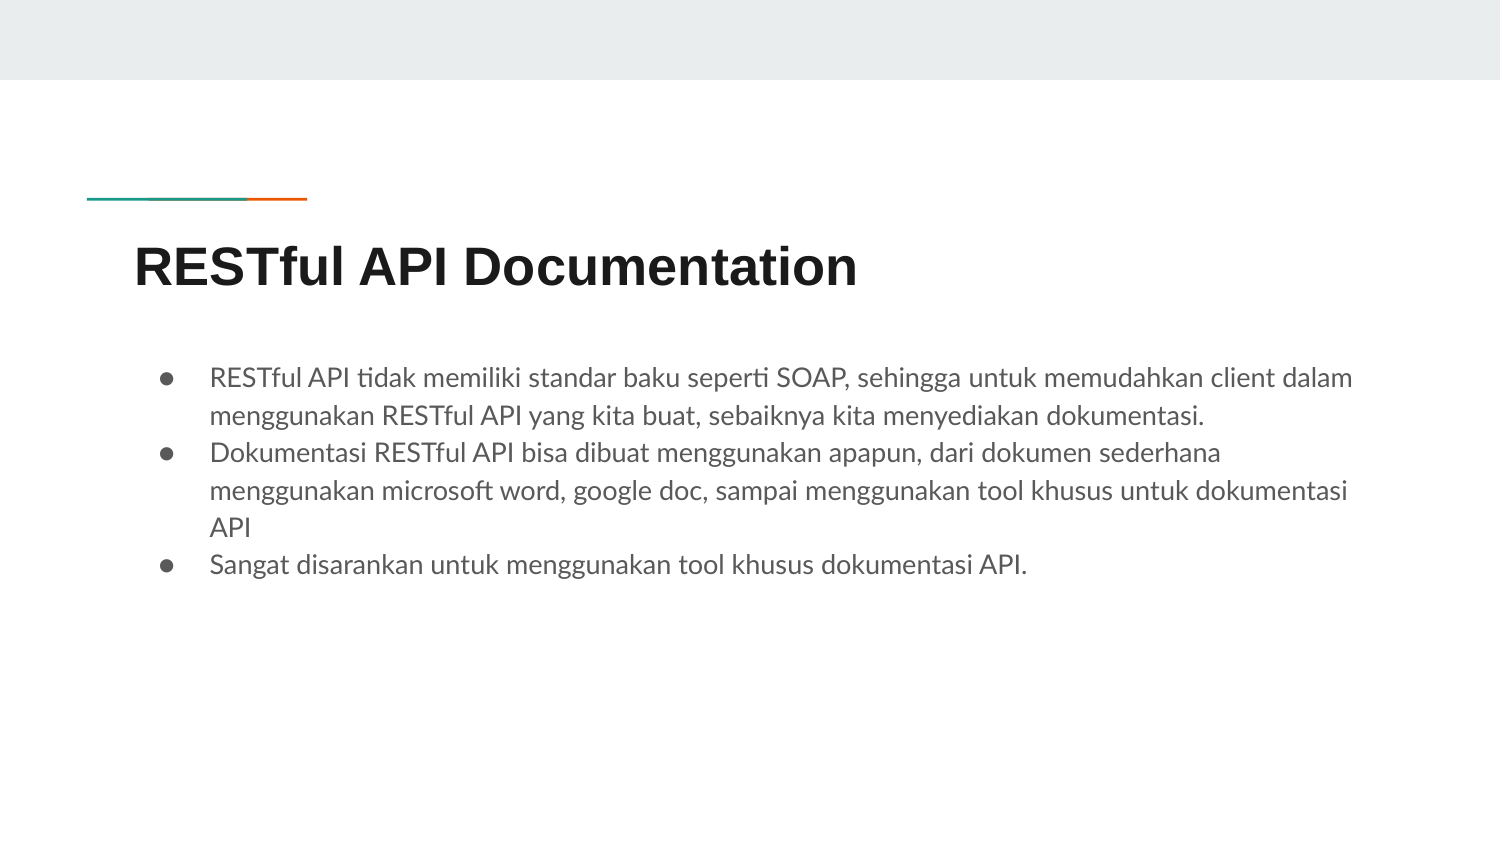

# RESTful API Documentation
RESTful API tidak memiliki standar baku seperti SOAP, sehingga untuk memudahkan client dalam menggunakan RESTful API yang kita buat, sebaiknya kita menyediakan dokumentasi.
Dokumentasi RESTful API bisa dibuat menggunakan apapun, dari dokumen sederhana menggunakan microsoft word, google doc, sampai menggunakan tool khusus untuk dokumentasi API
Sangat disarankan untuk menggunakan tool khusus dokumentasi API.